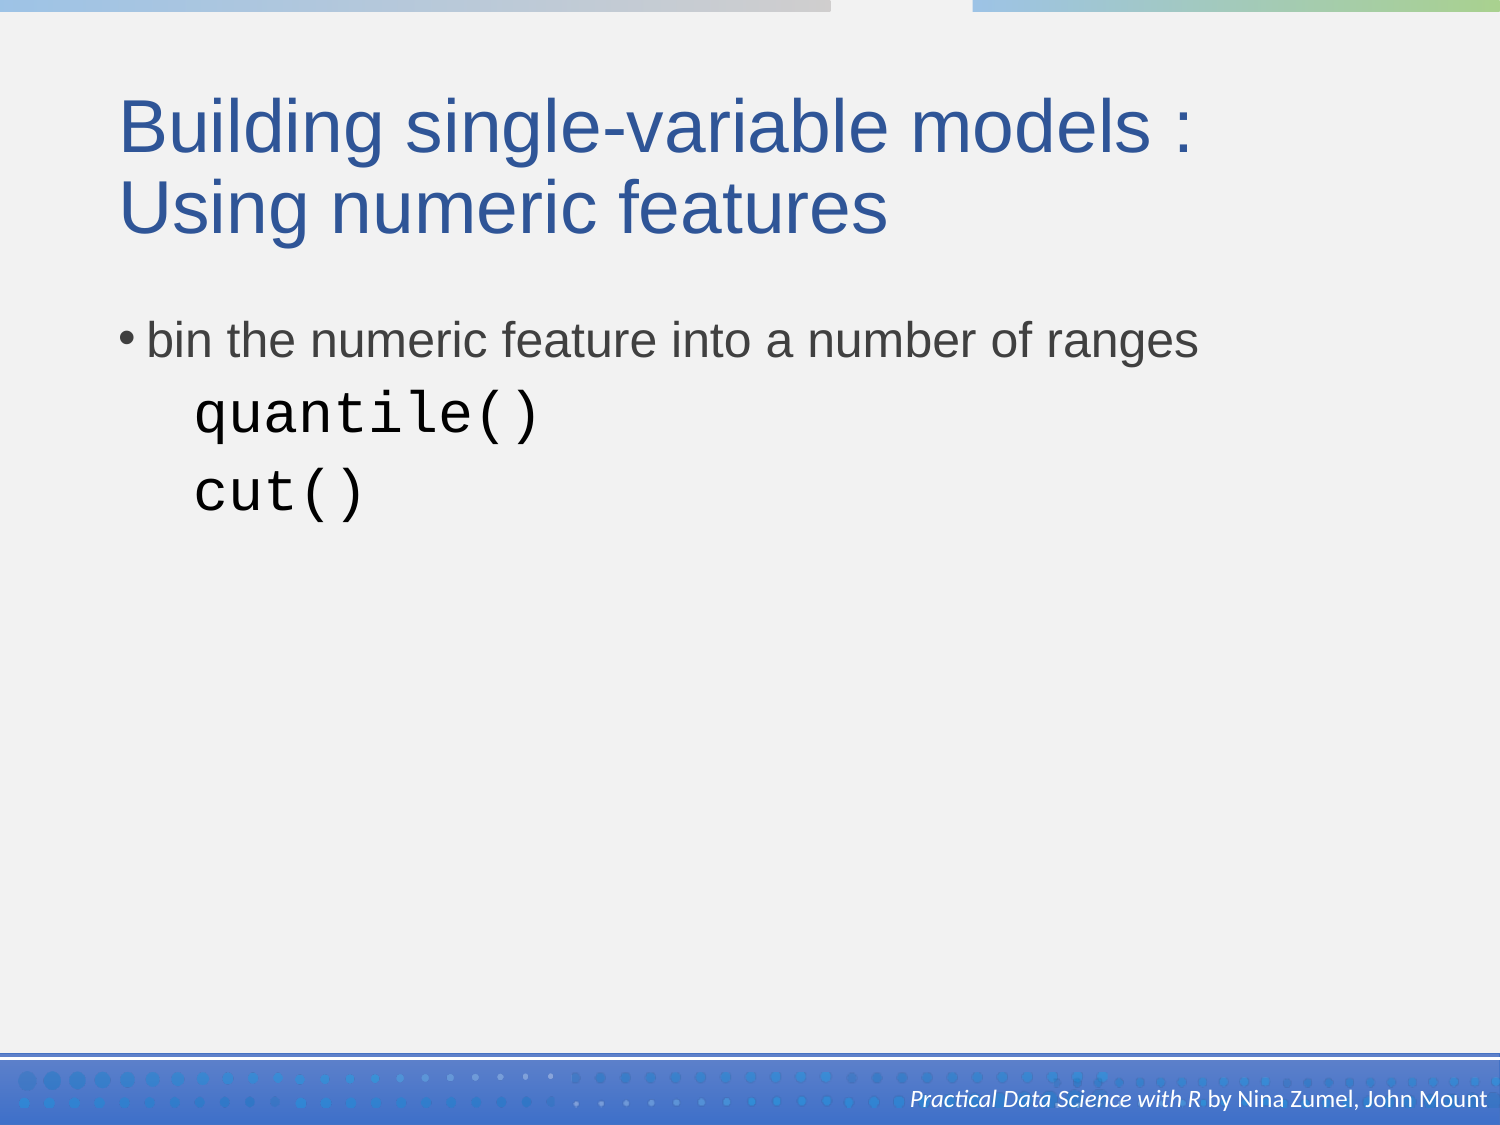

# Building single-variable models : Using numeric features
bin the numeric feature into a number of ranges
quantile()
cut()
Practical Data Science with R by Nina Zumel, John Mount